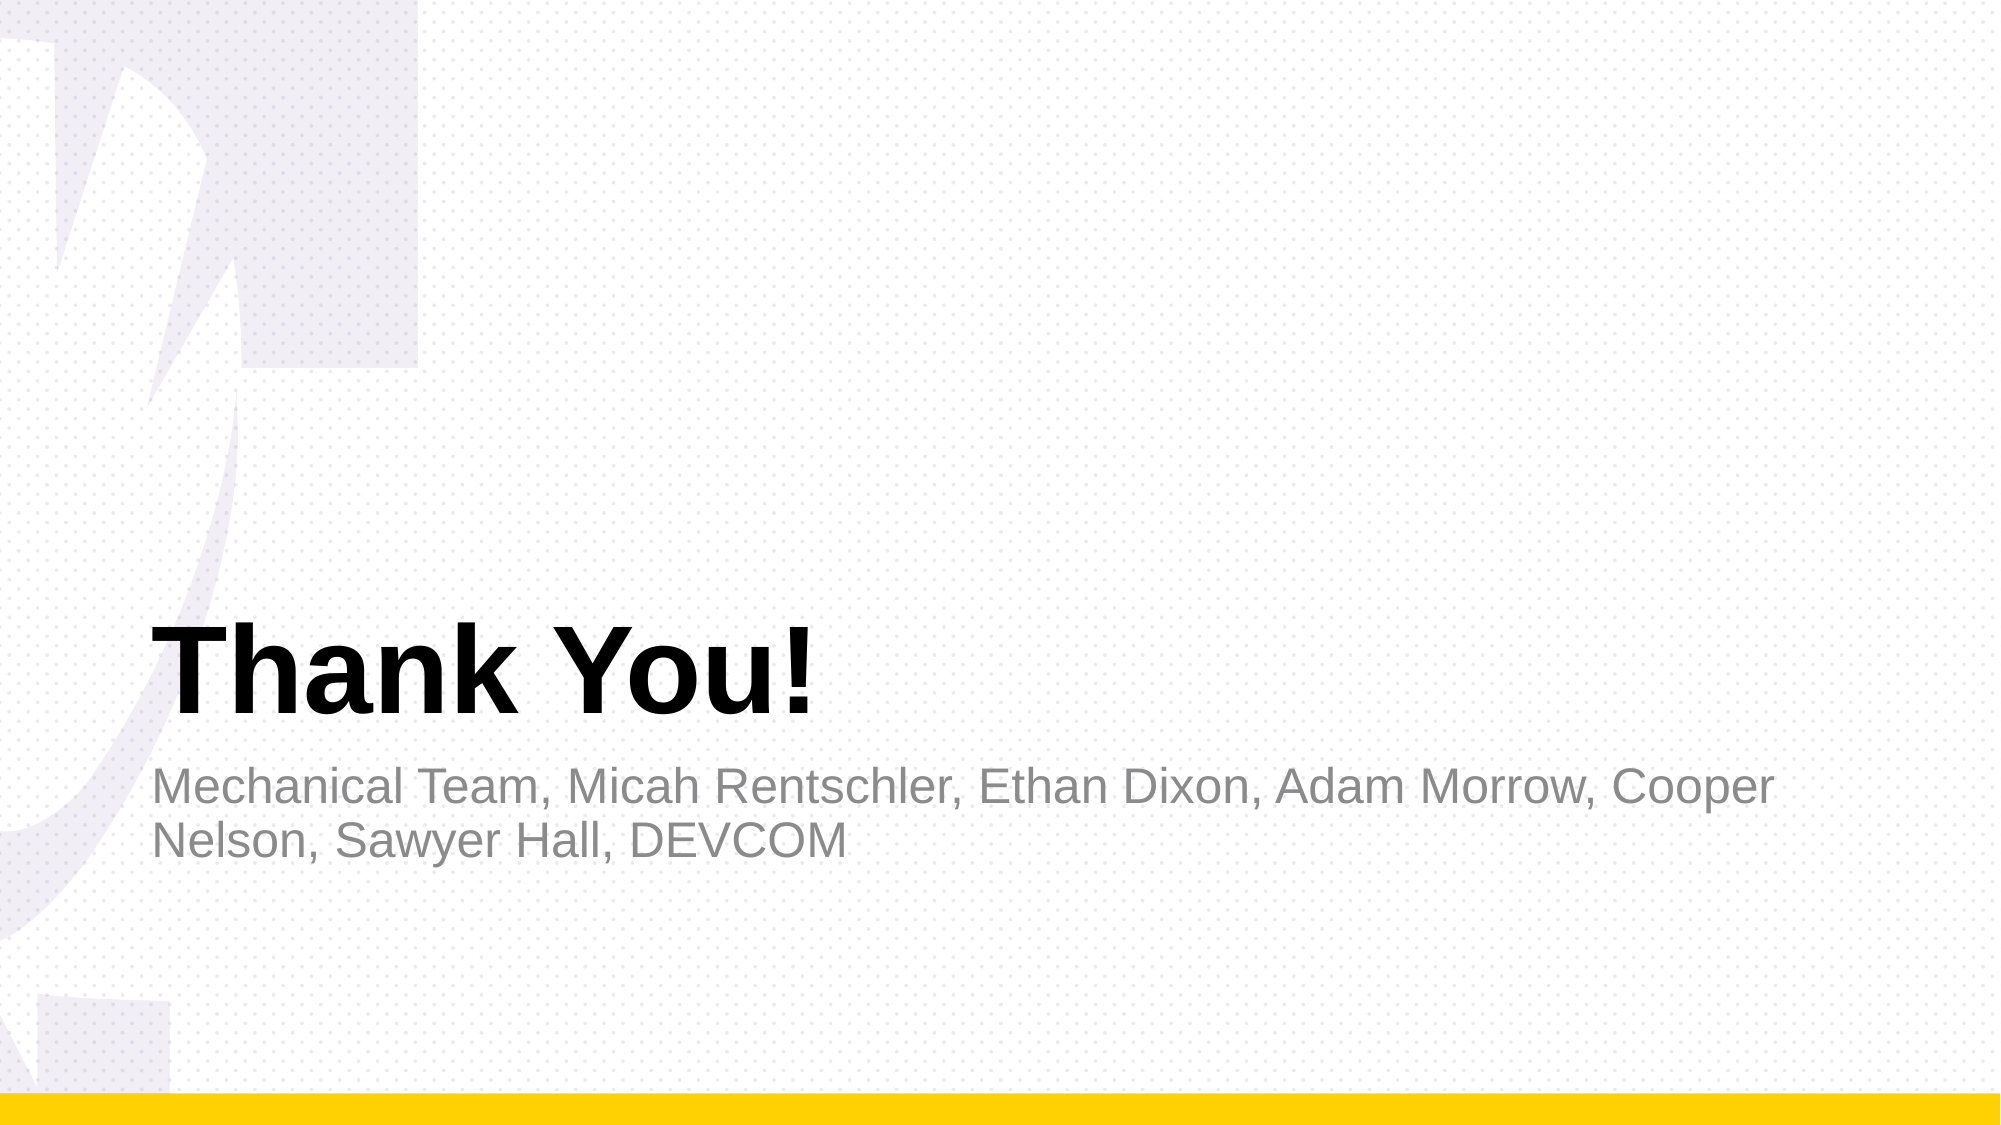

# Thank You!
Mechanical Team, Micah Rentschler, Ethan Dixon, Adam Morrow, Cooper Nelson, Sawyer Hall, DEVCOM